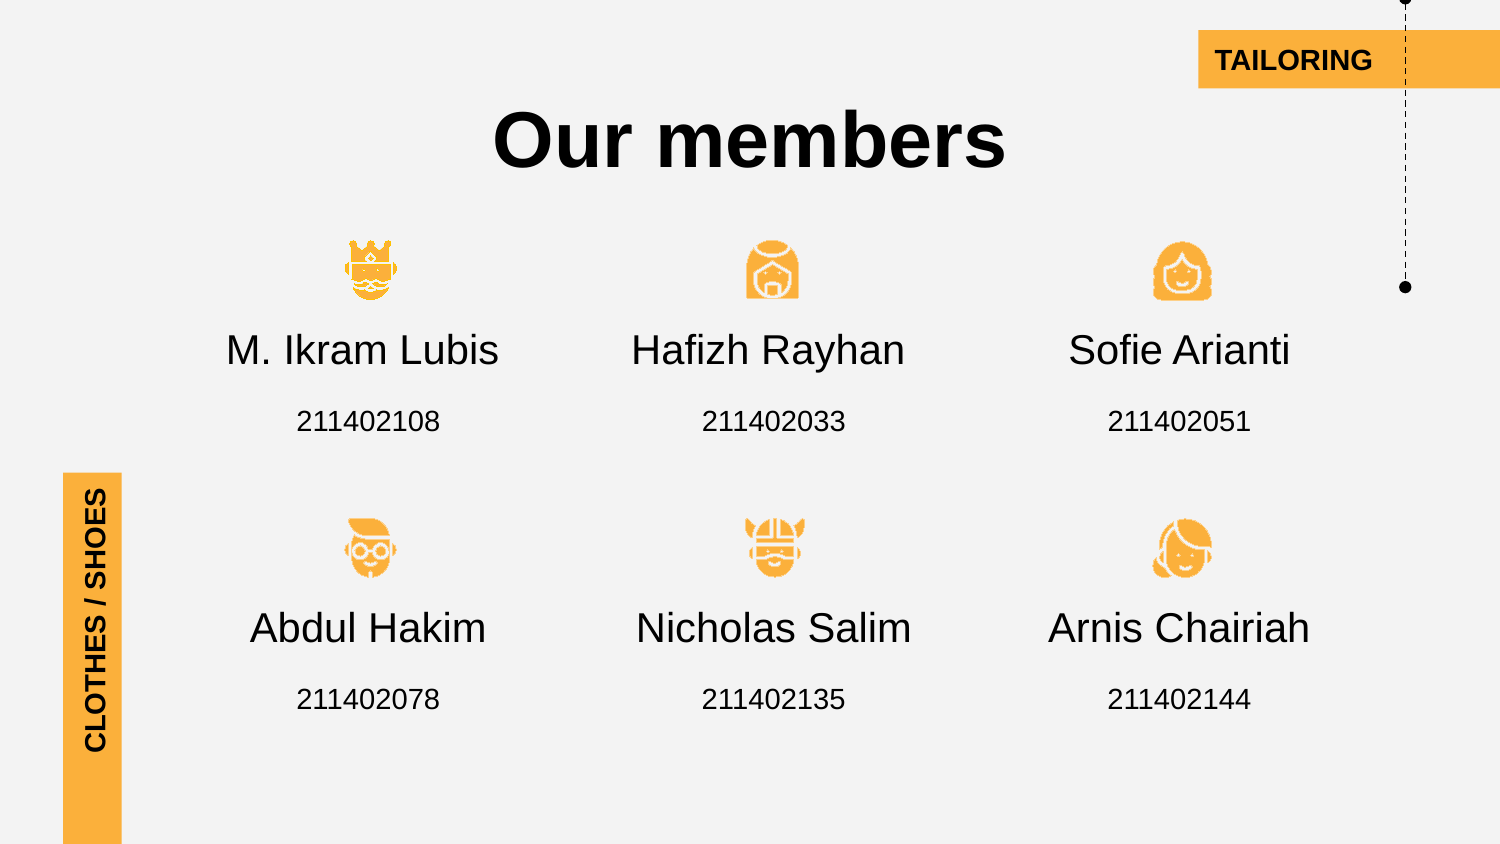

TAILORING
# Our members

M. Ikram Lubis
Hafizh Rayhan
Sofie Arianti
211402108
211402033
211402051

Abdul Hakim
Nicholas Salim
Arnis Chairiah
CLOTHES / SHOES
211402078
211402135
211402144